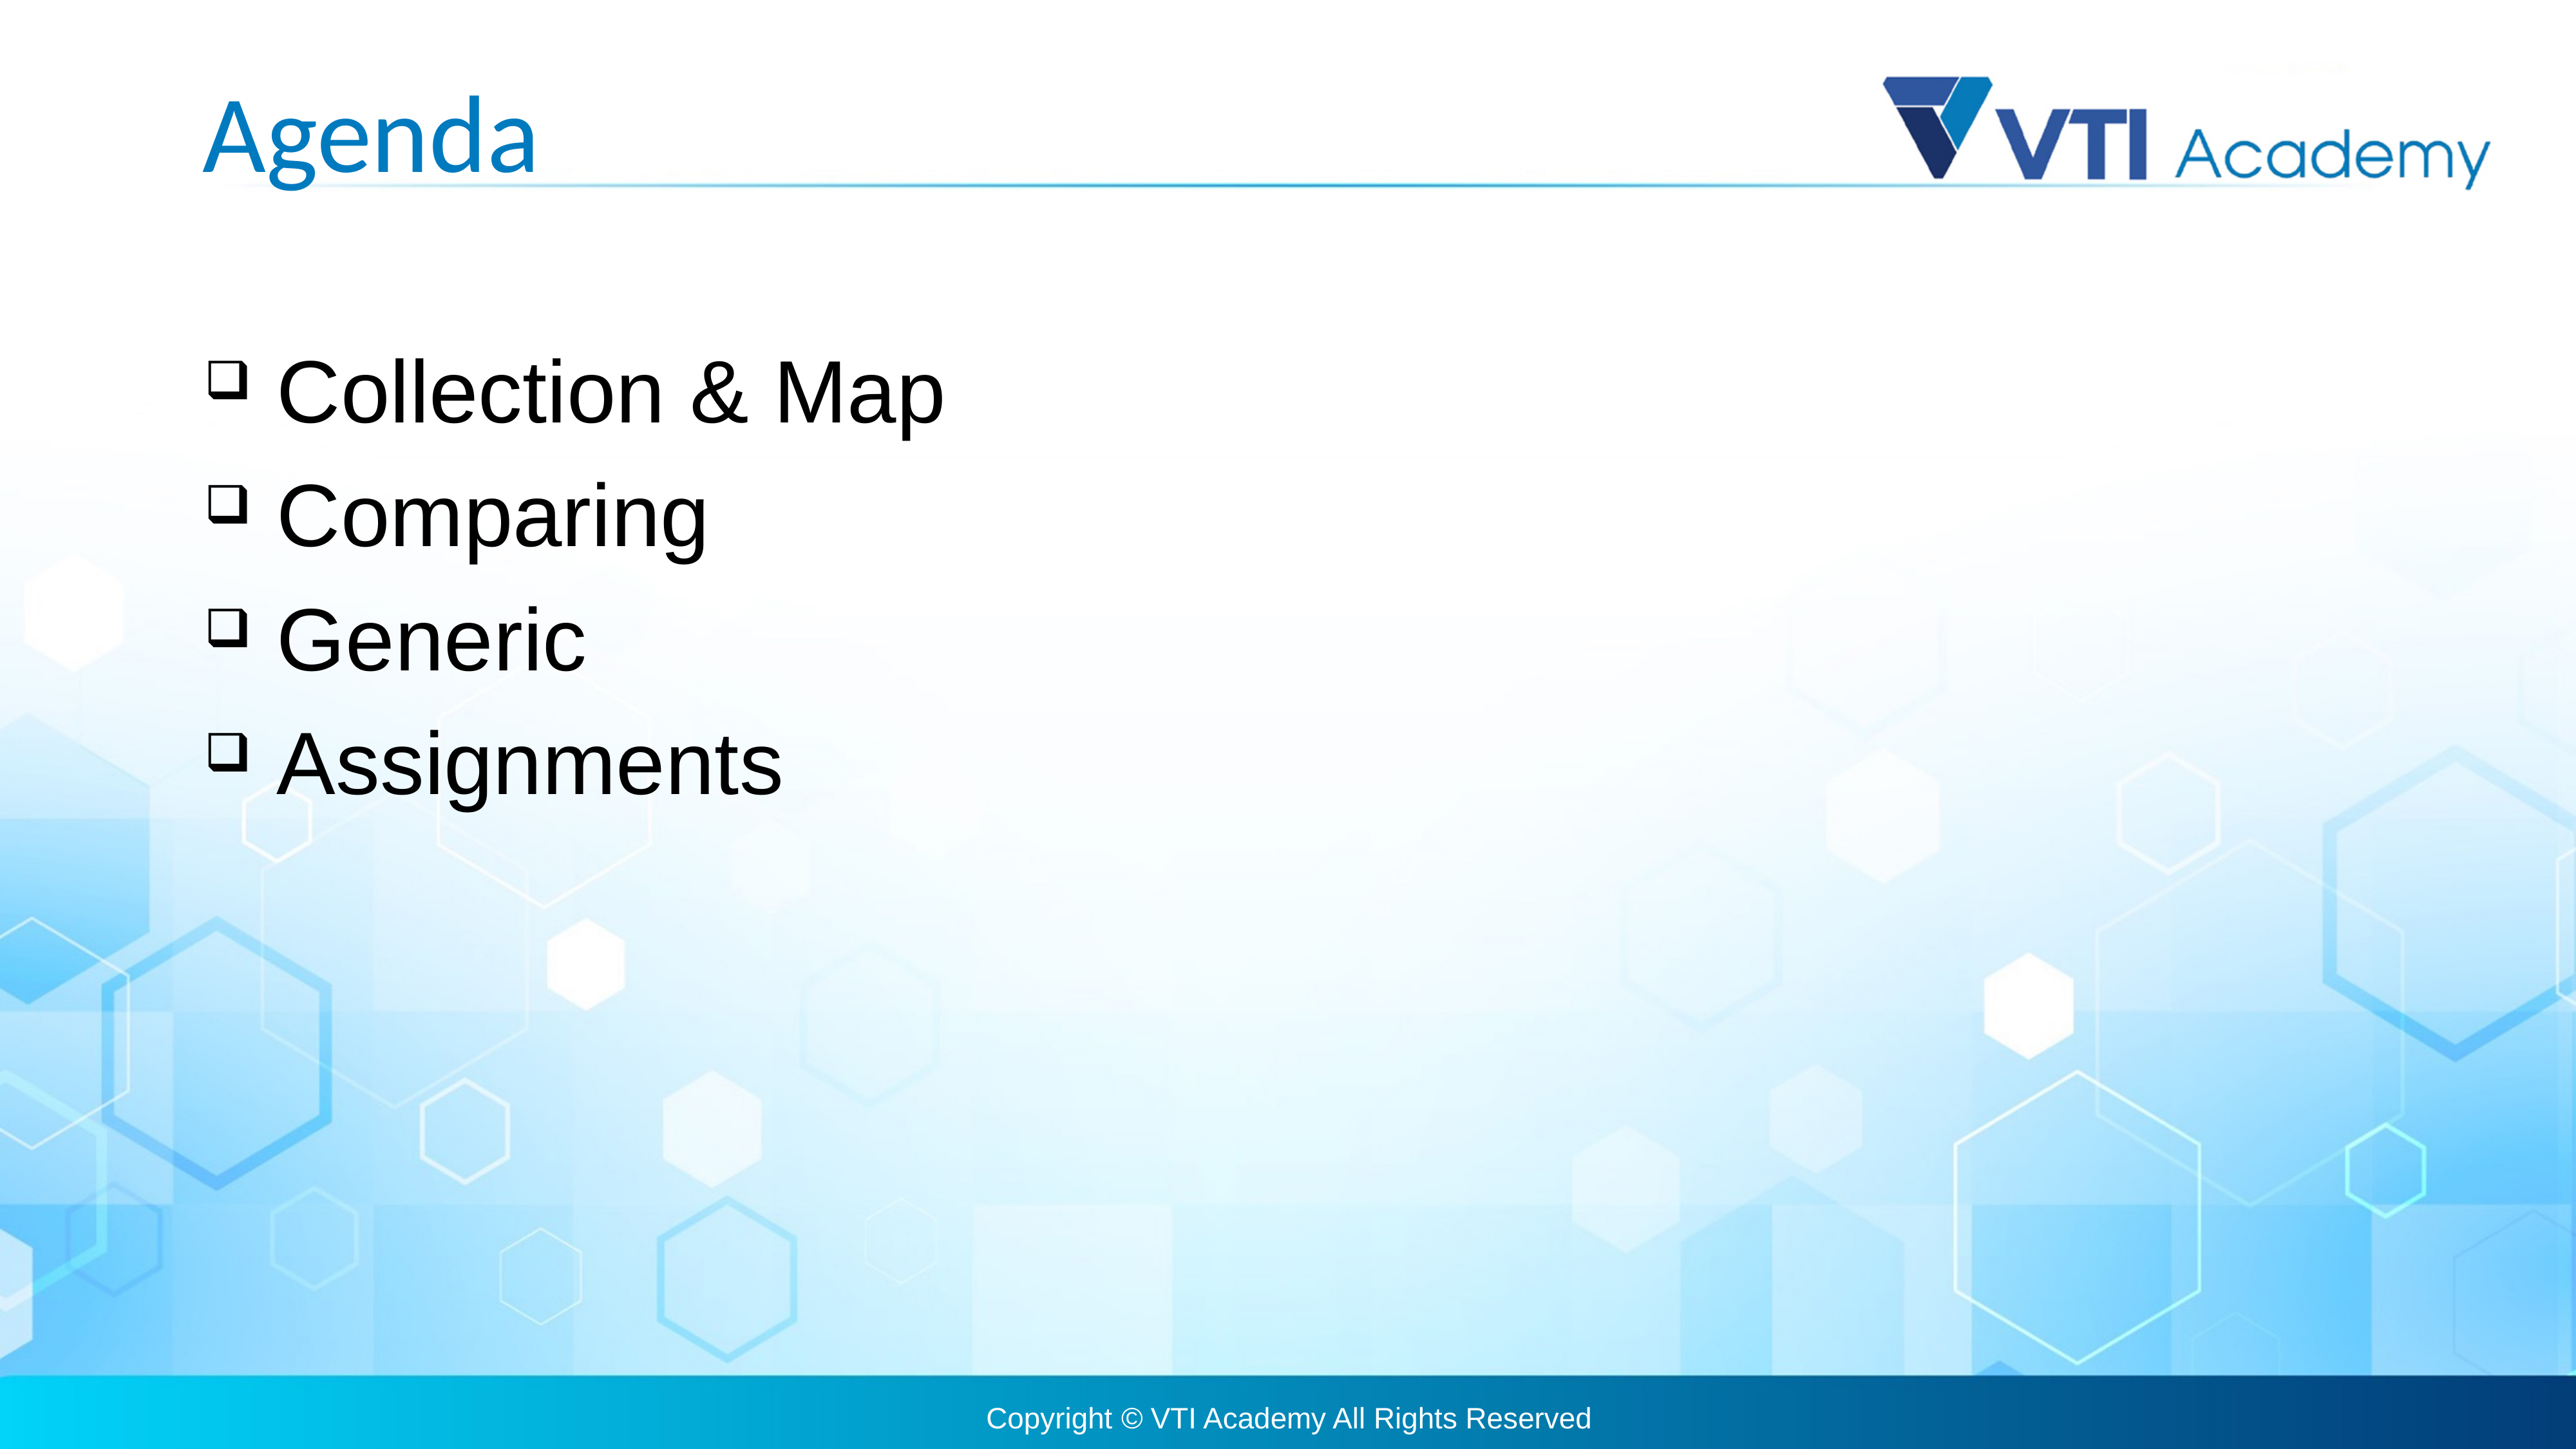

# Agenda
 Collection & Map
 Comparing
 Generic
 Assignments
Copyright © VTI Academy All Rights Reserved